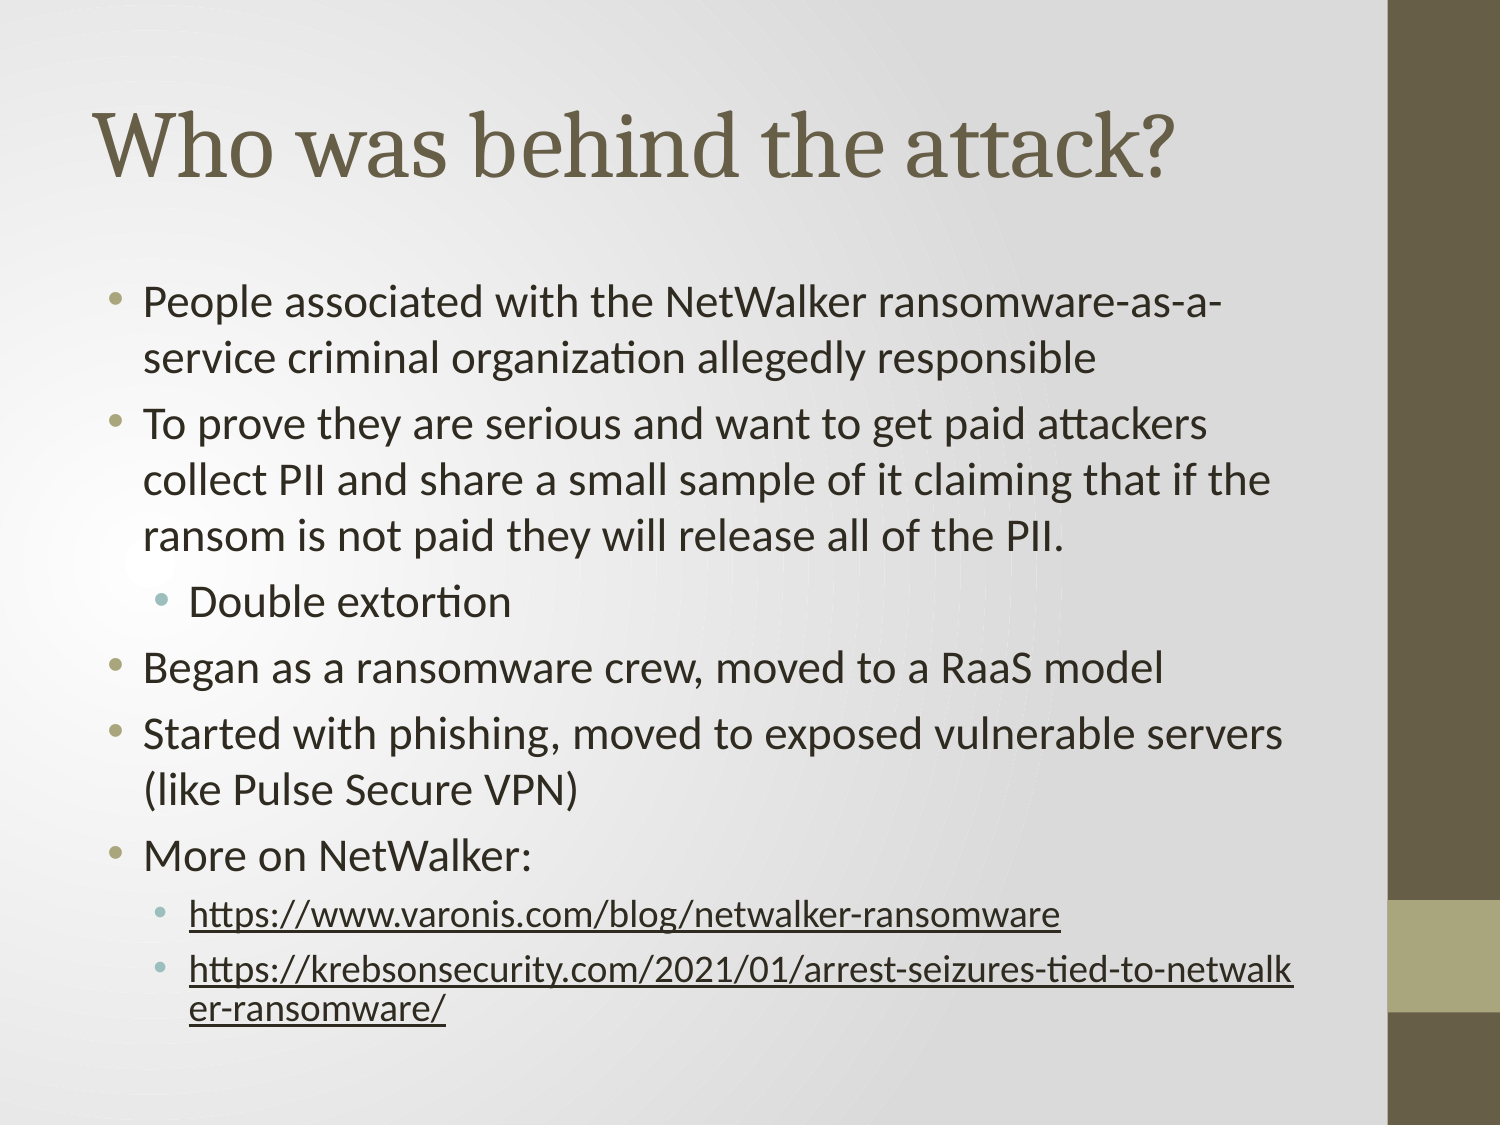

# Who was behind the attack?
People associated with the NetWalker ransomware-as-a-service criminal organization allegedly responsible
To prove they are serious and want to get paid attackers collect PII and share a small sample of it claiming that if the ransom is not paid they will release all of the PII.
Double extortion
Began as a ransomware crew, moved to a RaaS model
Started with phishing, moved to exposed vulnerable servers (like Pulse Secure VPN)
More on NetWalker:
https://www.varonis.com/blog/netwalker-ransomware
https://krebsonsecurity.com/2021/01/arrest-seizures-tied-to-netwalker-ransomware/